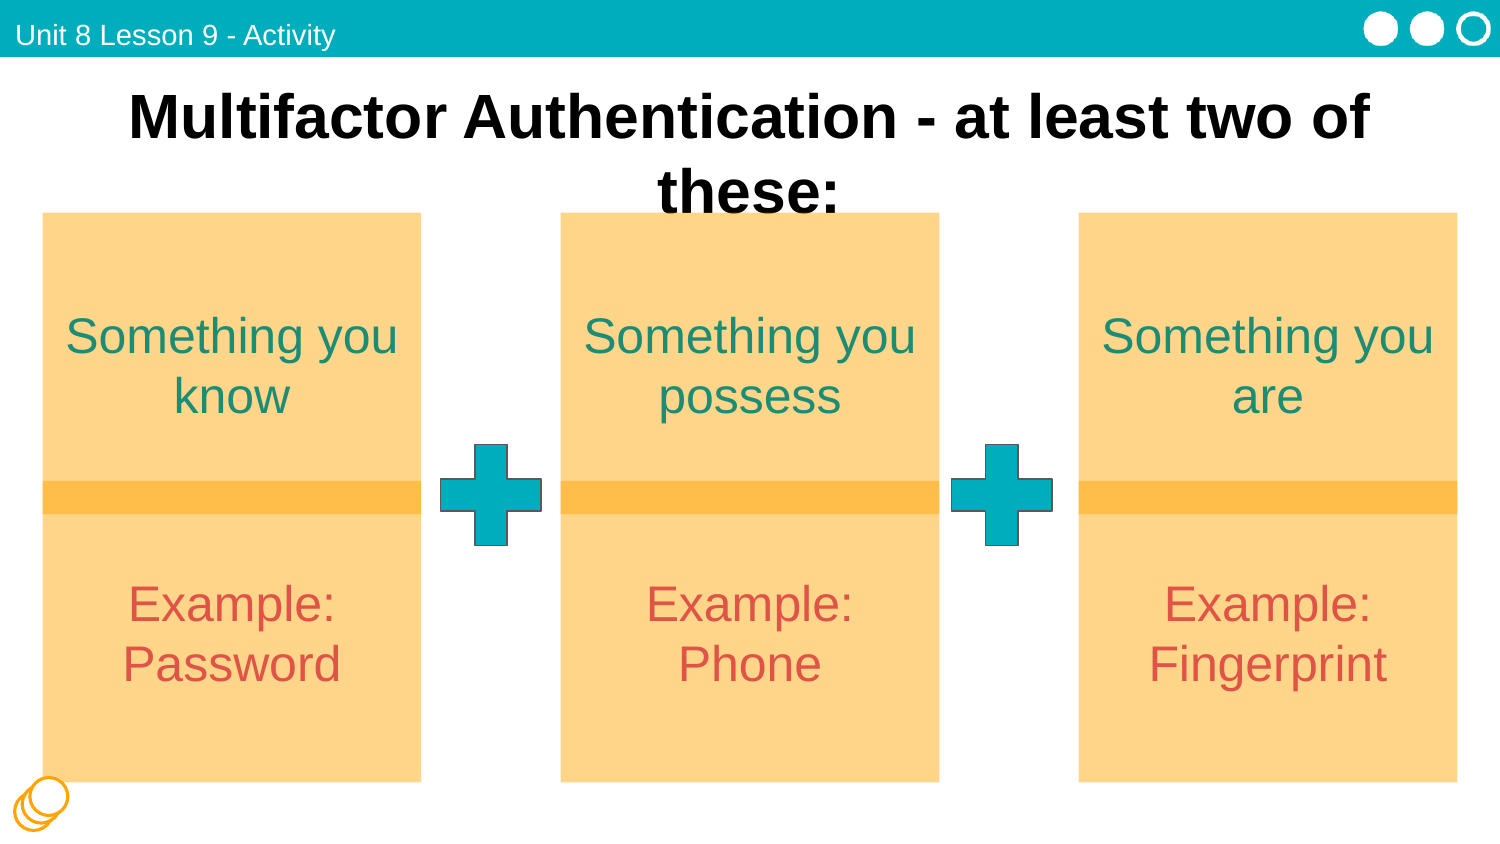

Unit 8 Lesson 9 - Activity
Multifactor Authentication - at least two of these:
Something you know
Something you possess
Something you are

Example:
Password
Example:
Phone
Example:
Fingerprint